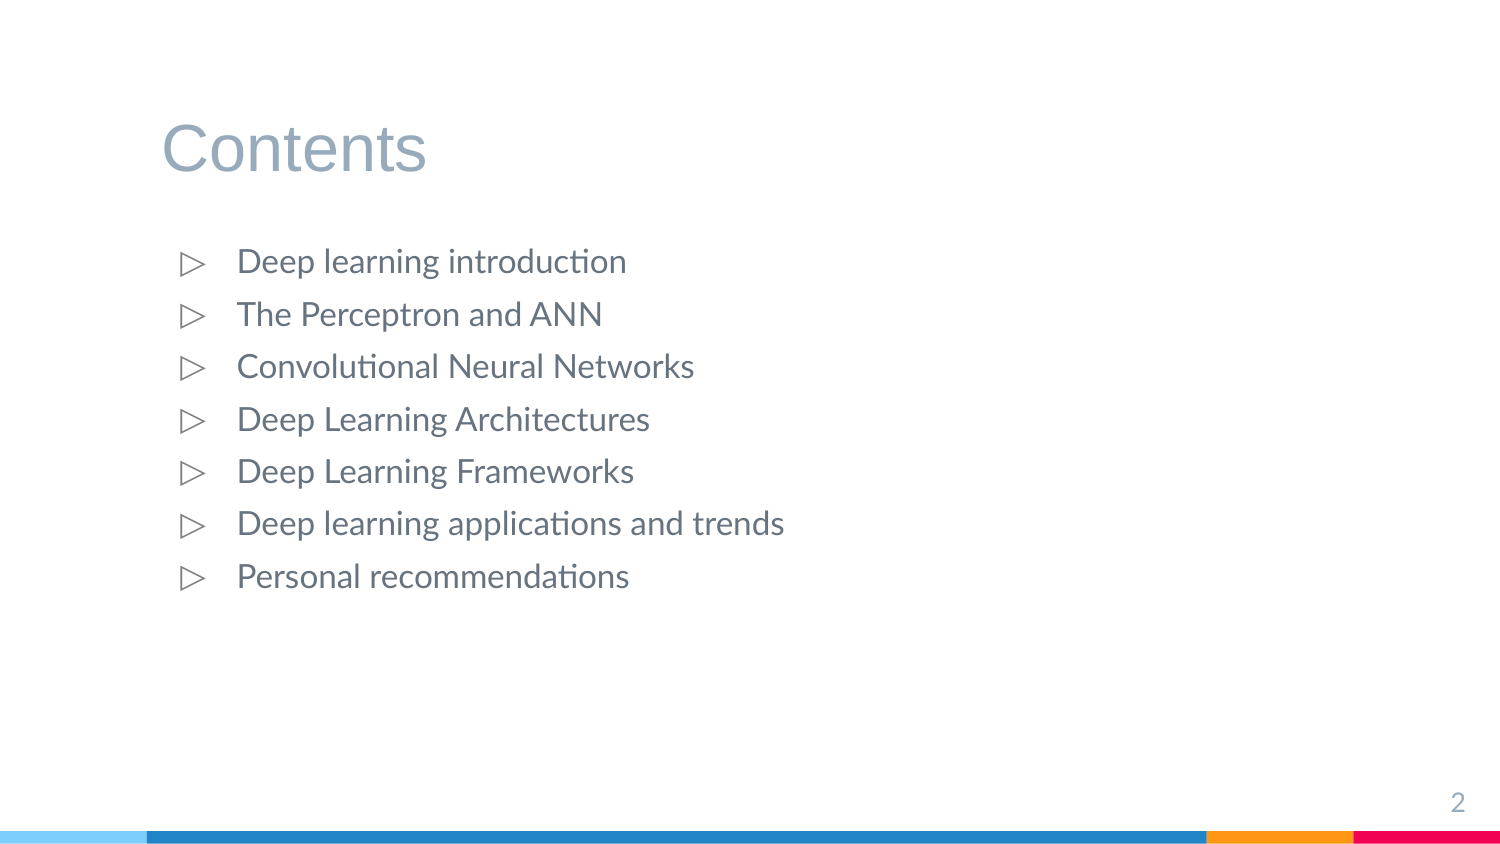

# Contents
Deep learning introduction
The Perceptron and ANN
Convolutional Neural Networks
Deep Learning Architectures
Deep Learning Frameworks
Deep learning applications and trends
Personal recommendations

2